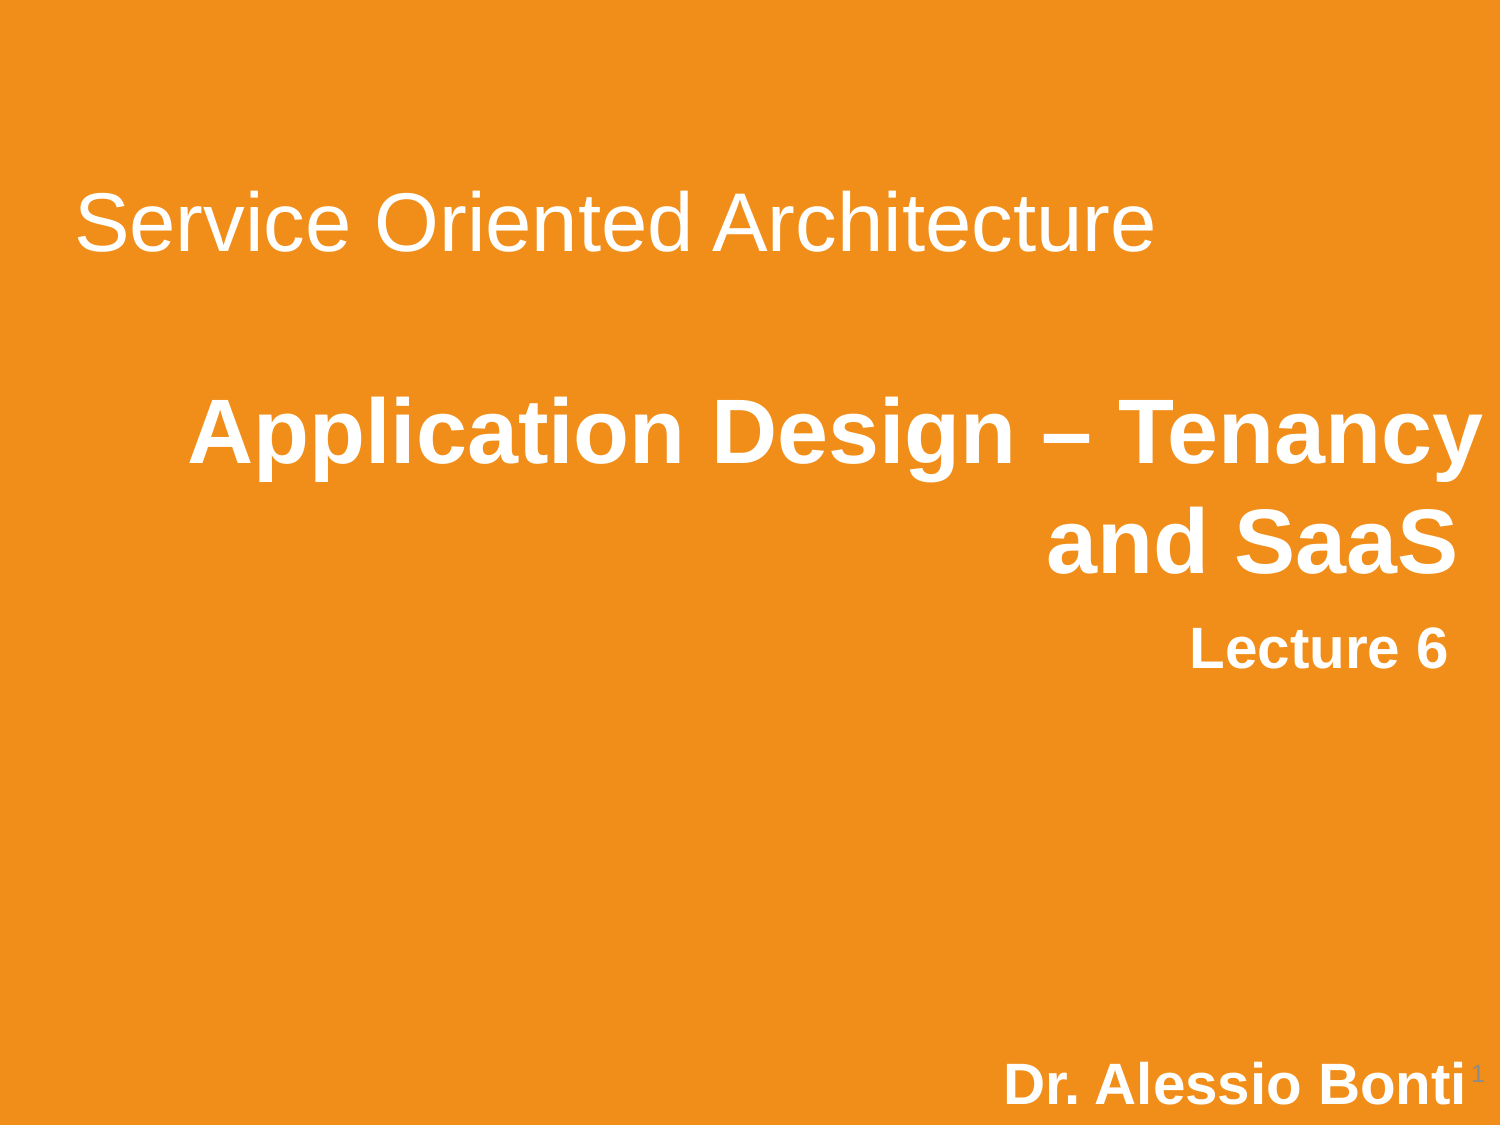

# Application Design – Tenancy and SaaS
1